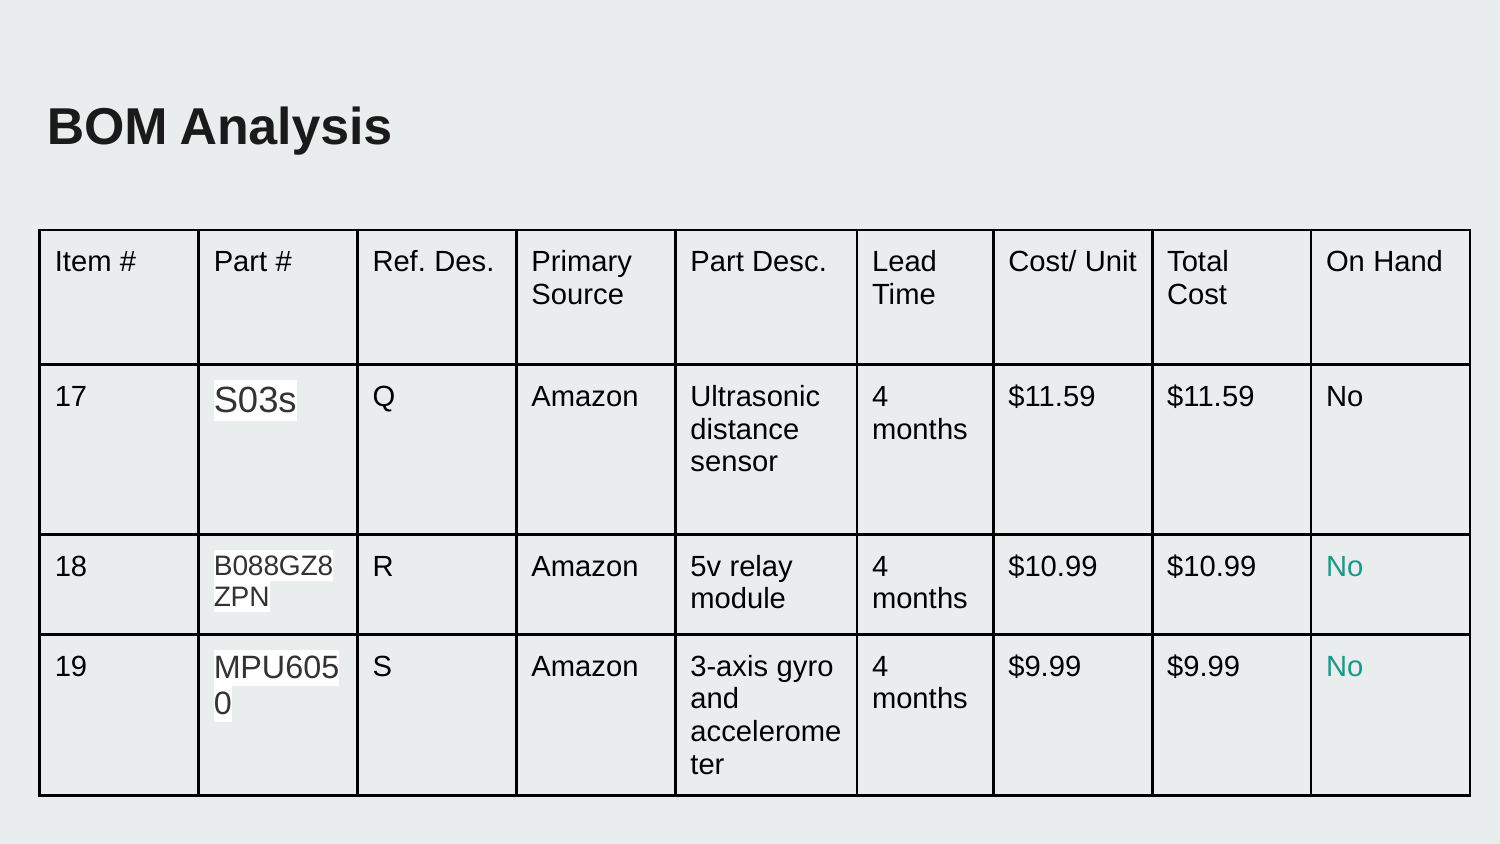

BOM Analysis
| Item # | Part # | Ref. Des. | Primary Source | Part Desc. | Lead Time | Cost/ Unit | Total Cost | On Hand |
| --- | --- | --- | --- | --- | --- | --- | --- | --- |
| 17 | S03s | Q | Amazon | Ultrasonic distance sensor | 4 months | $11.59 | $11.59 | No |
| 18 | B088GZ8ZPN | R | Amazon | 5v relay module | 4 months | $10.99 | $10.99 | No |
| 19 | MPU6050 | S | Amazon | 3-axis gyro and accelerometer | 4 months | $9.99 | $9.99 | No |